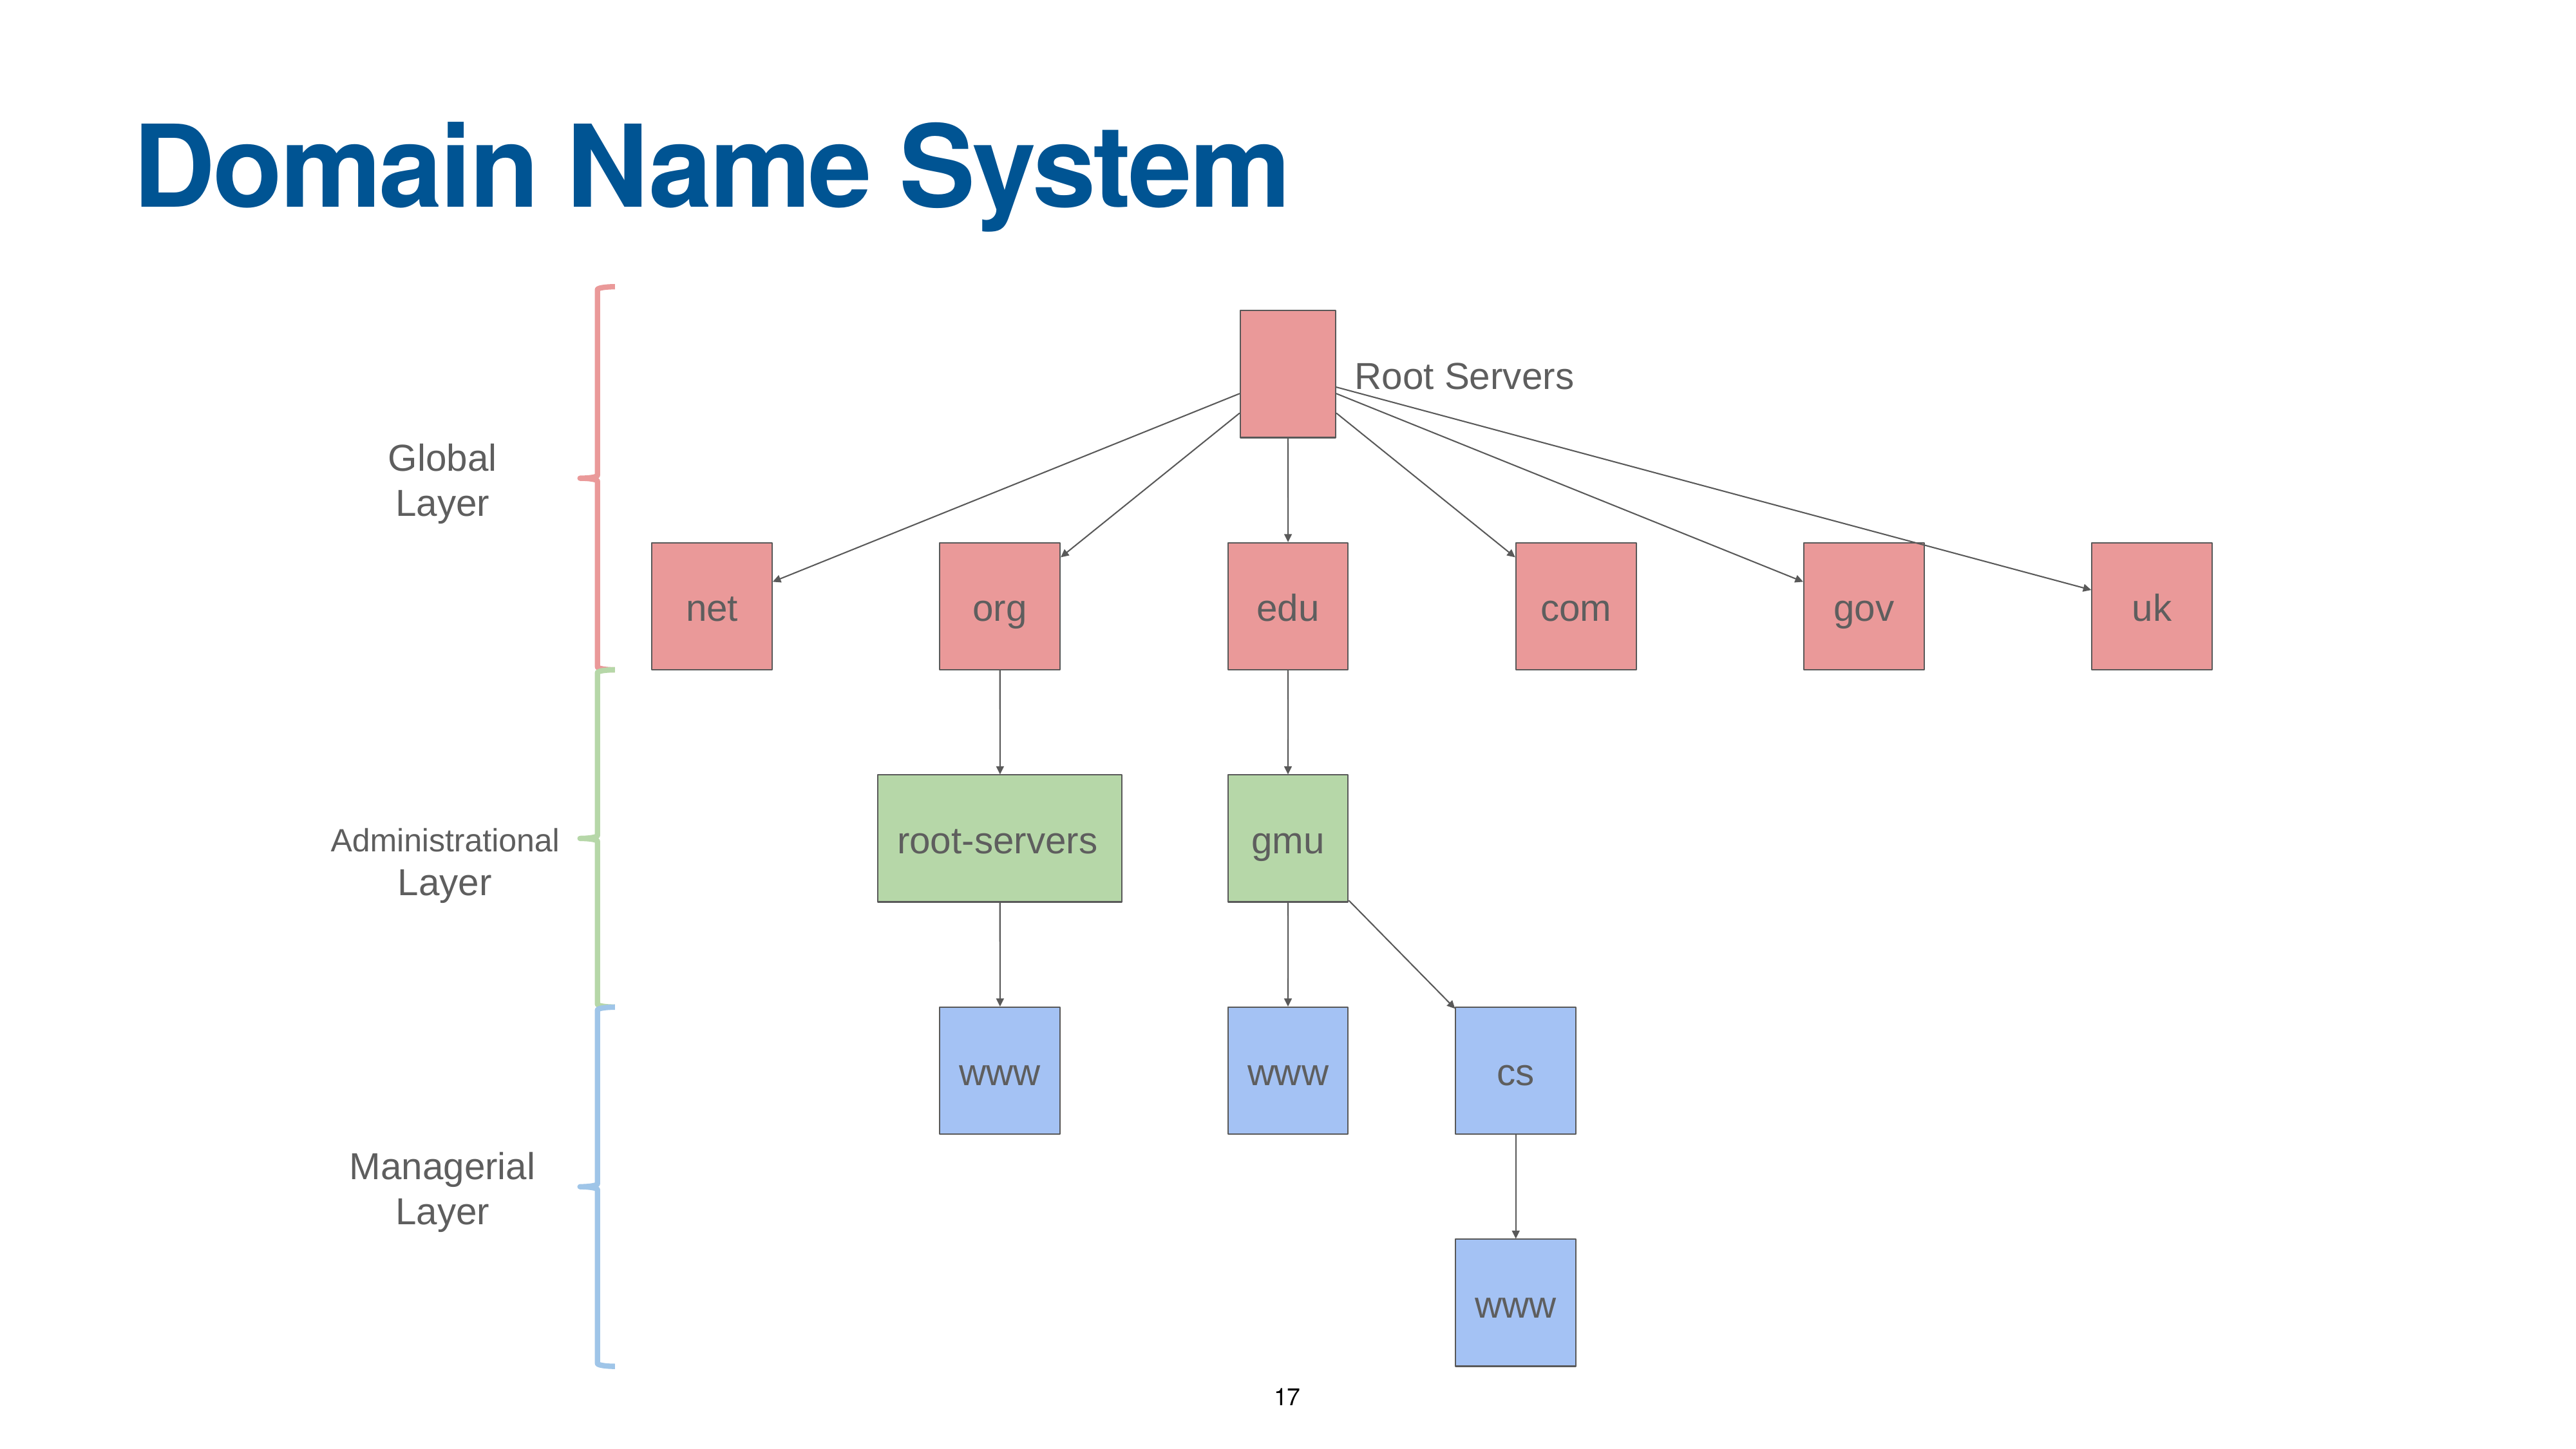

# Domain Name System

Root Servers

Global
Layer

net

org

edu

com

gov

uk

root-servers

gmu
Administrational
Layer

www

www

cs

Managerial
Layer

www
17